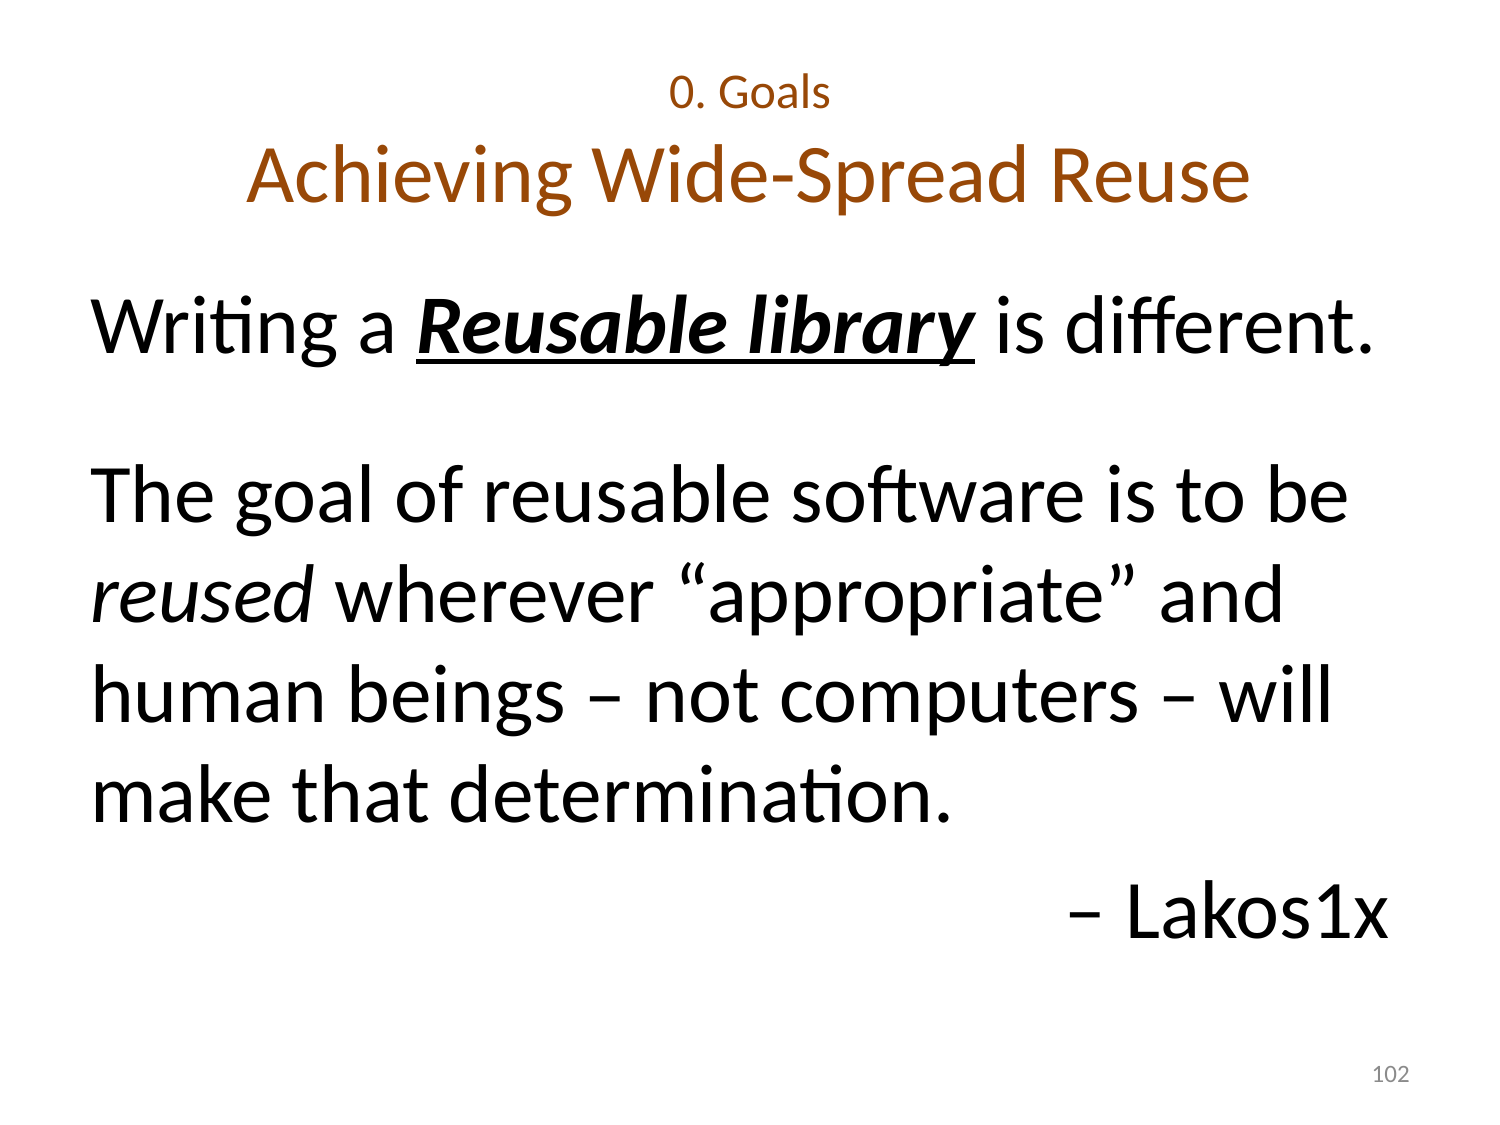

# 0. Goals Achieving Wide-Spread Reuse
Writing a Reusable library is different.

The goal of reusable software is to be reused wherever “appropriate” and human beings – not computers – will make that determination.
                                                    – Lakos1x

102